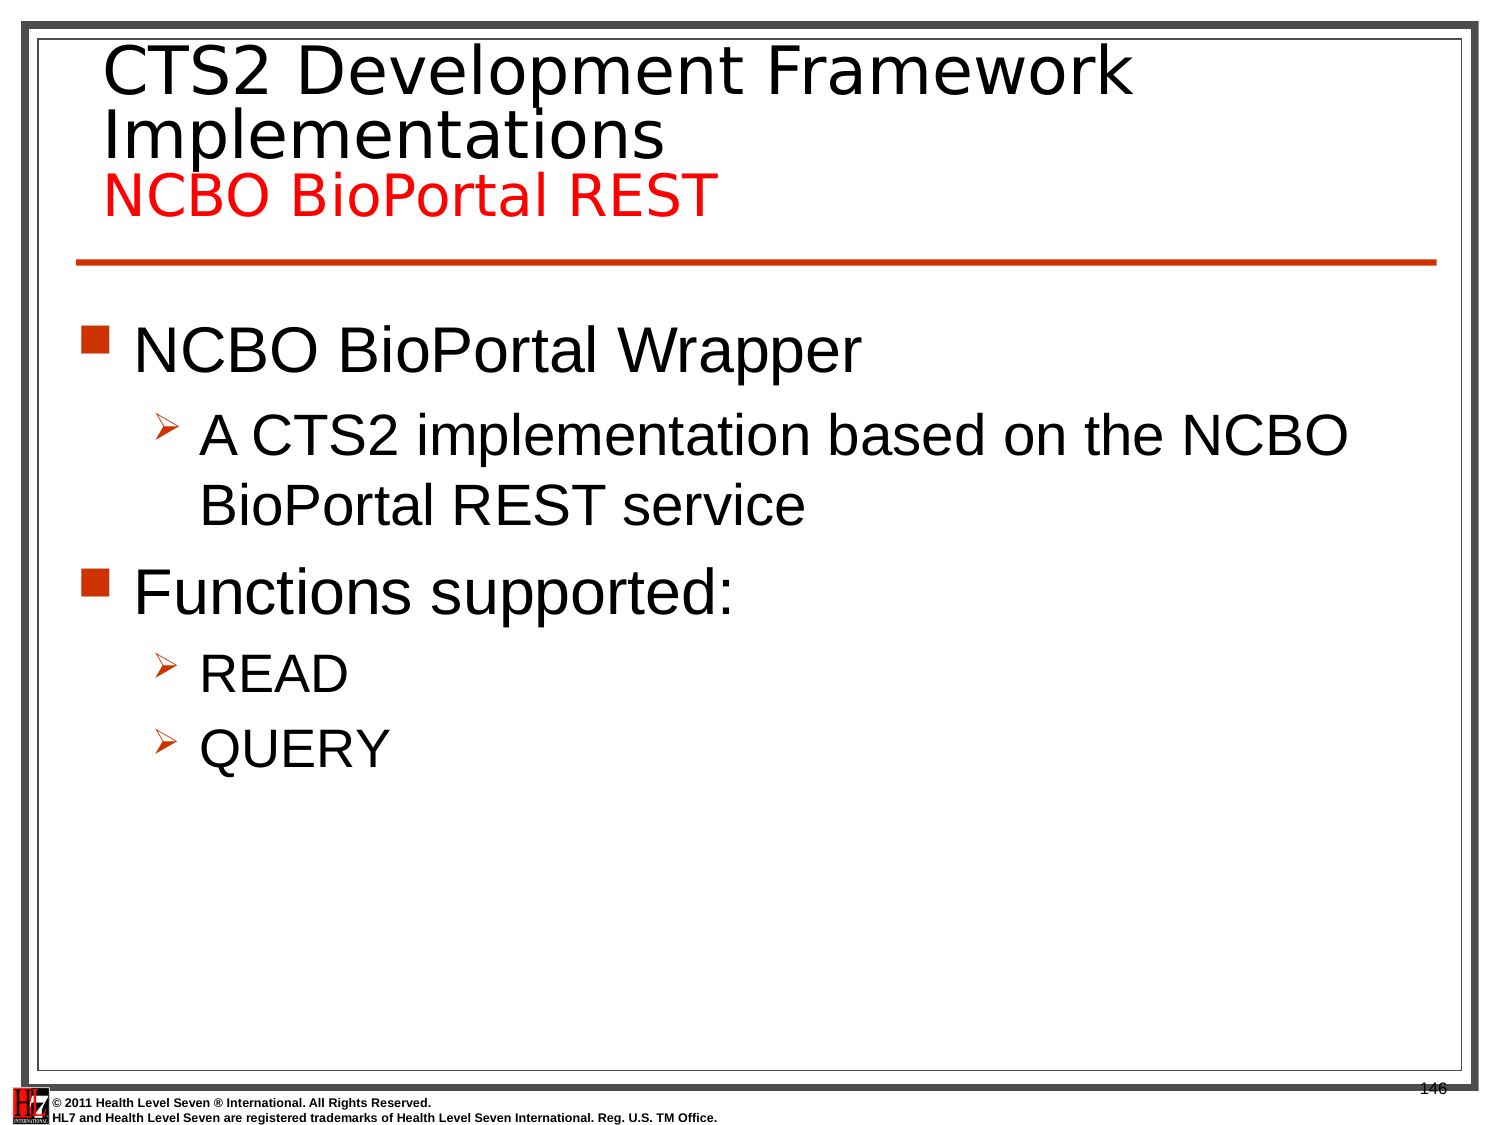

# CTS2 Development Framework Implementations NCBO BioPortal REST
NCBO BioPortal Wrapper
A CTS2 implementation based on the NCBO BioPortal REST service
Functions supported:
READ
QUERY

146